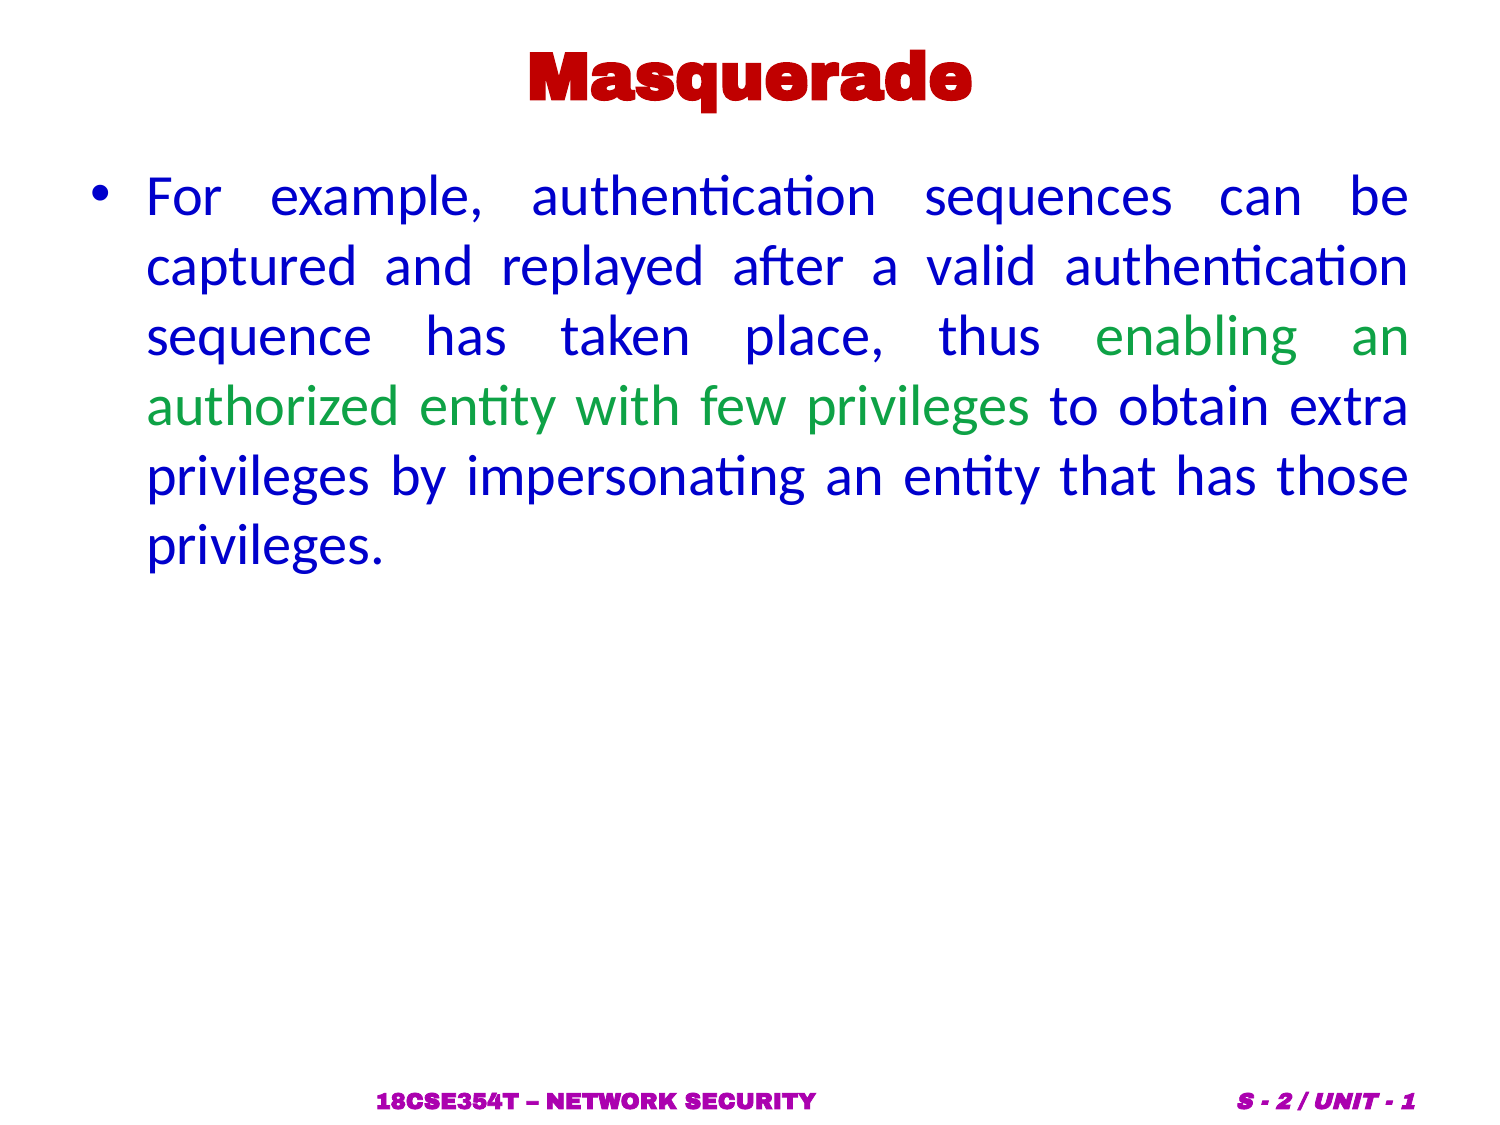

# Masquerade
For example, authentication sequences can be captured and replayed after a valid authentication sequence has taken place, thus enabling an authorized entity with few privileges to obtain extra privileges by impersonating an entity that has those privileges.

                                18CSE354T – NETWORK SECURITY                                                      S - 2 / UNIT - 1